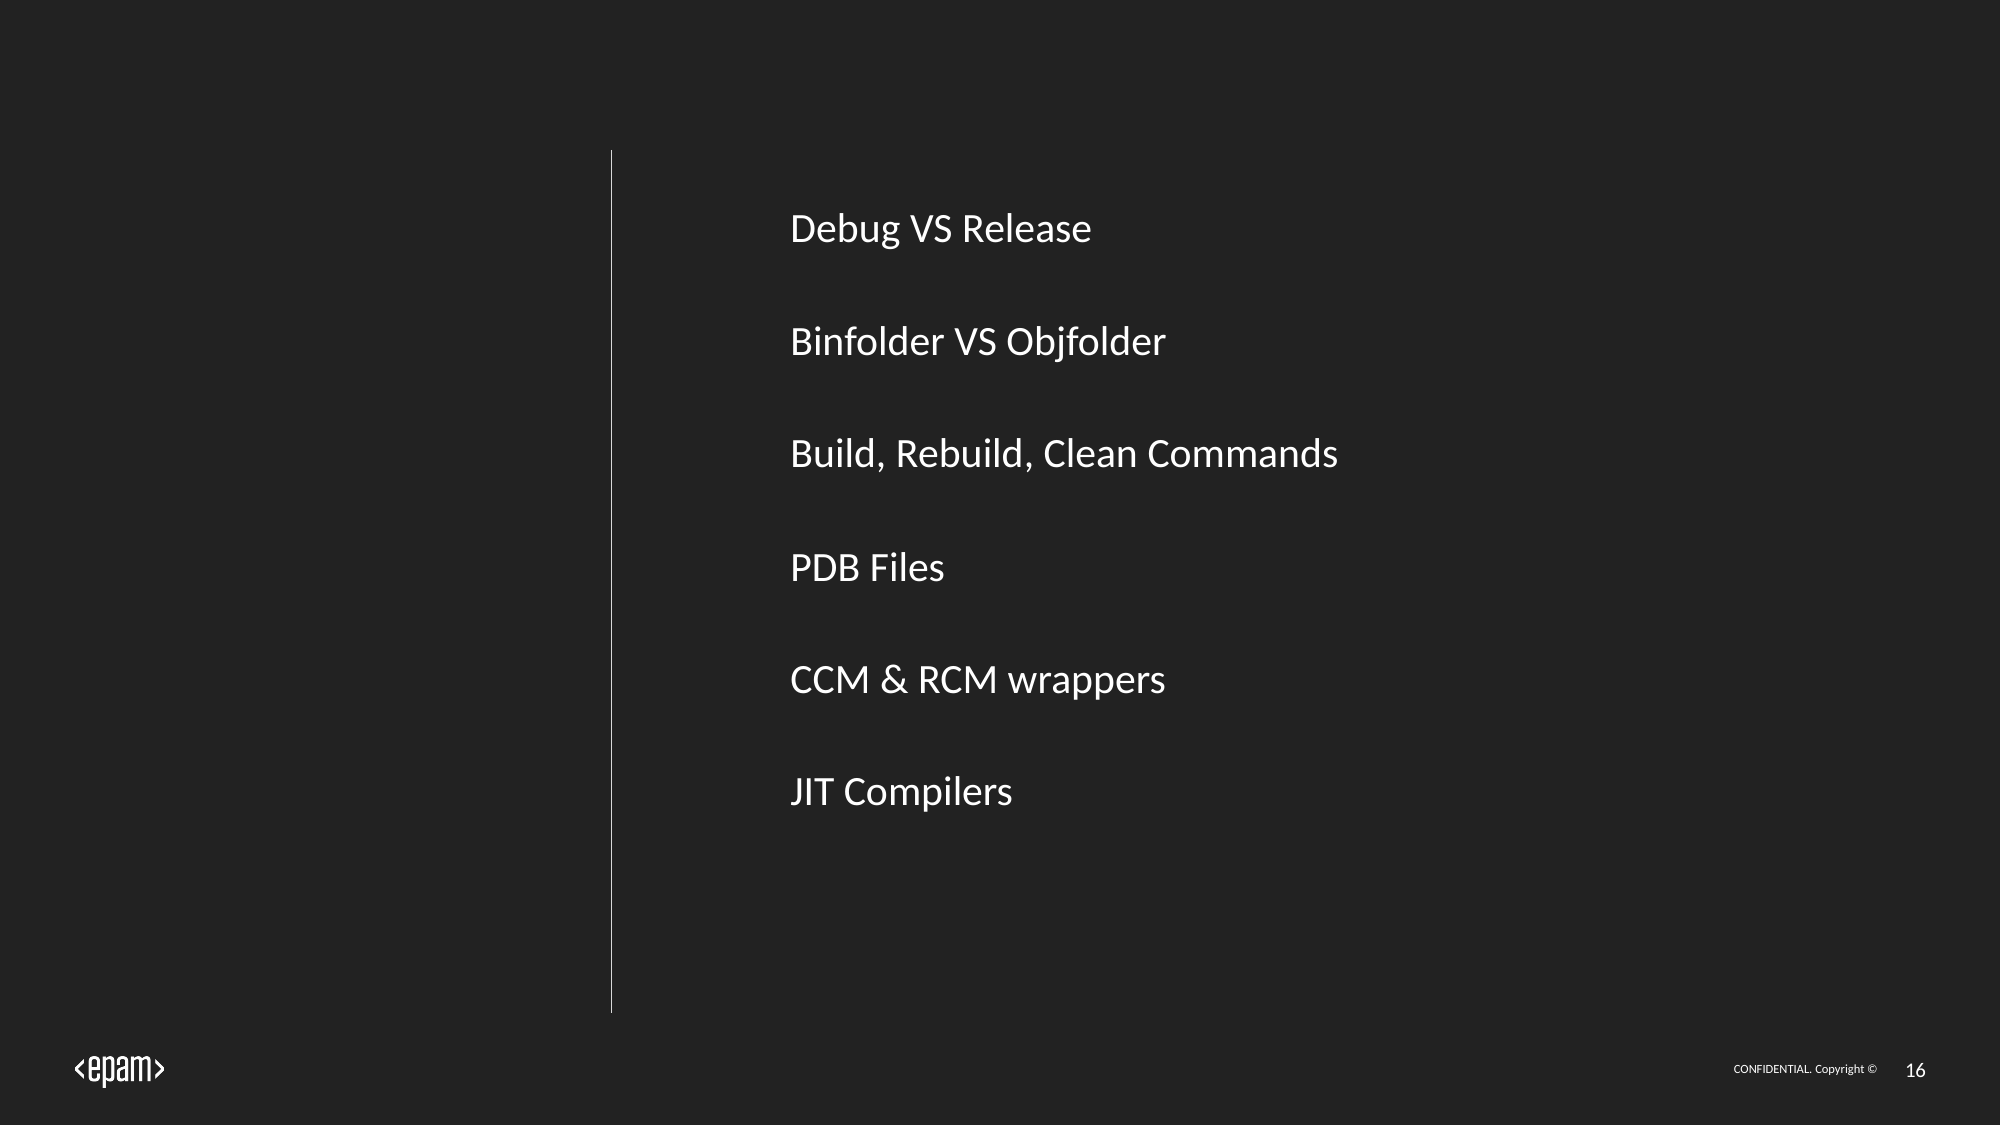

#

Debug VS Release

Binfolder VS Objfolder

Build, Rebuild, Clean Commands

PDB Files

CCM & RCM wrappers
JIT Compilers